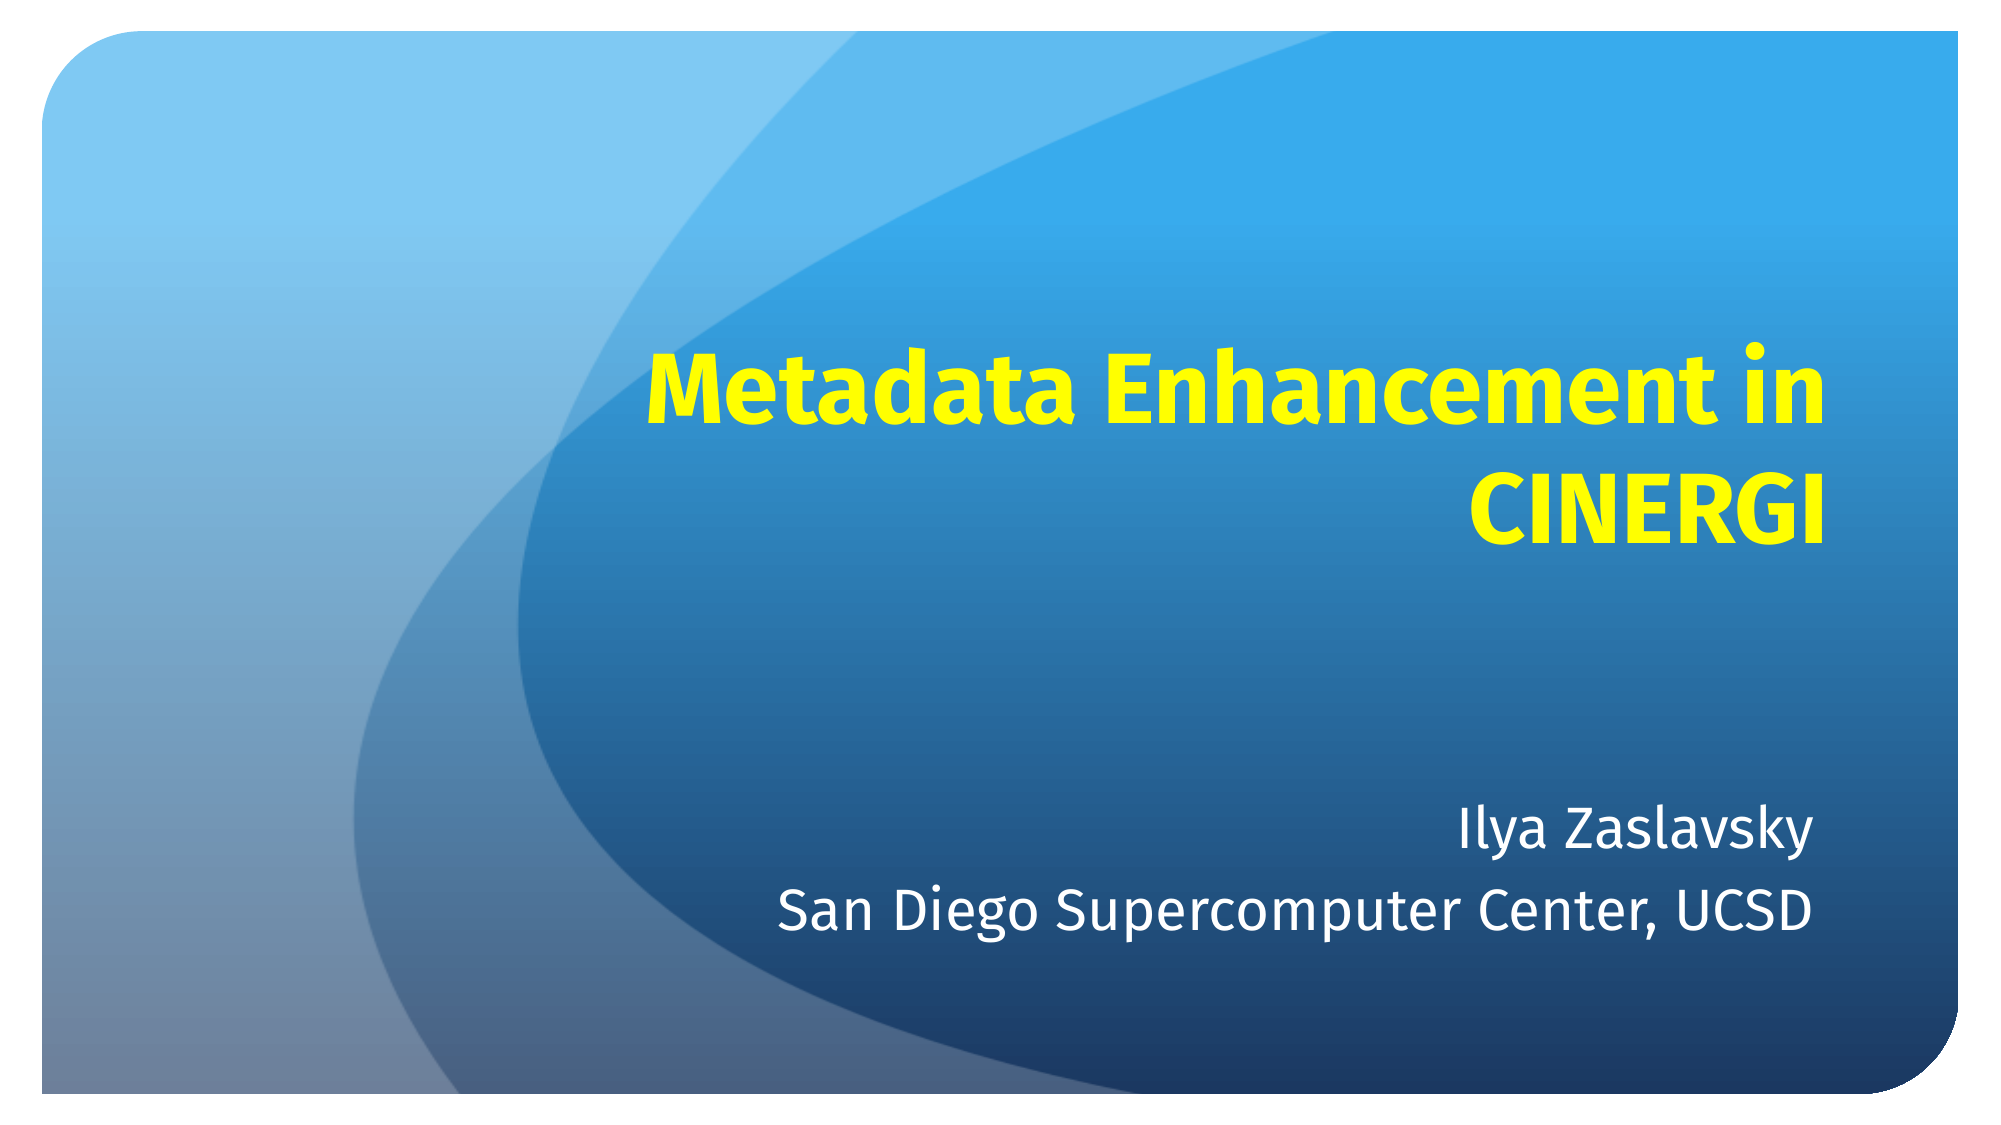

# Metadata Enhancement in CINERGI
Ilya Zaslavsky
San Diego Supercomputer Center, UCSD